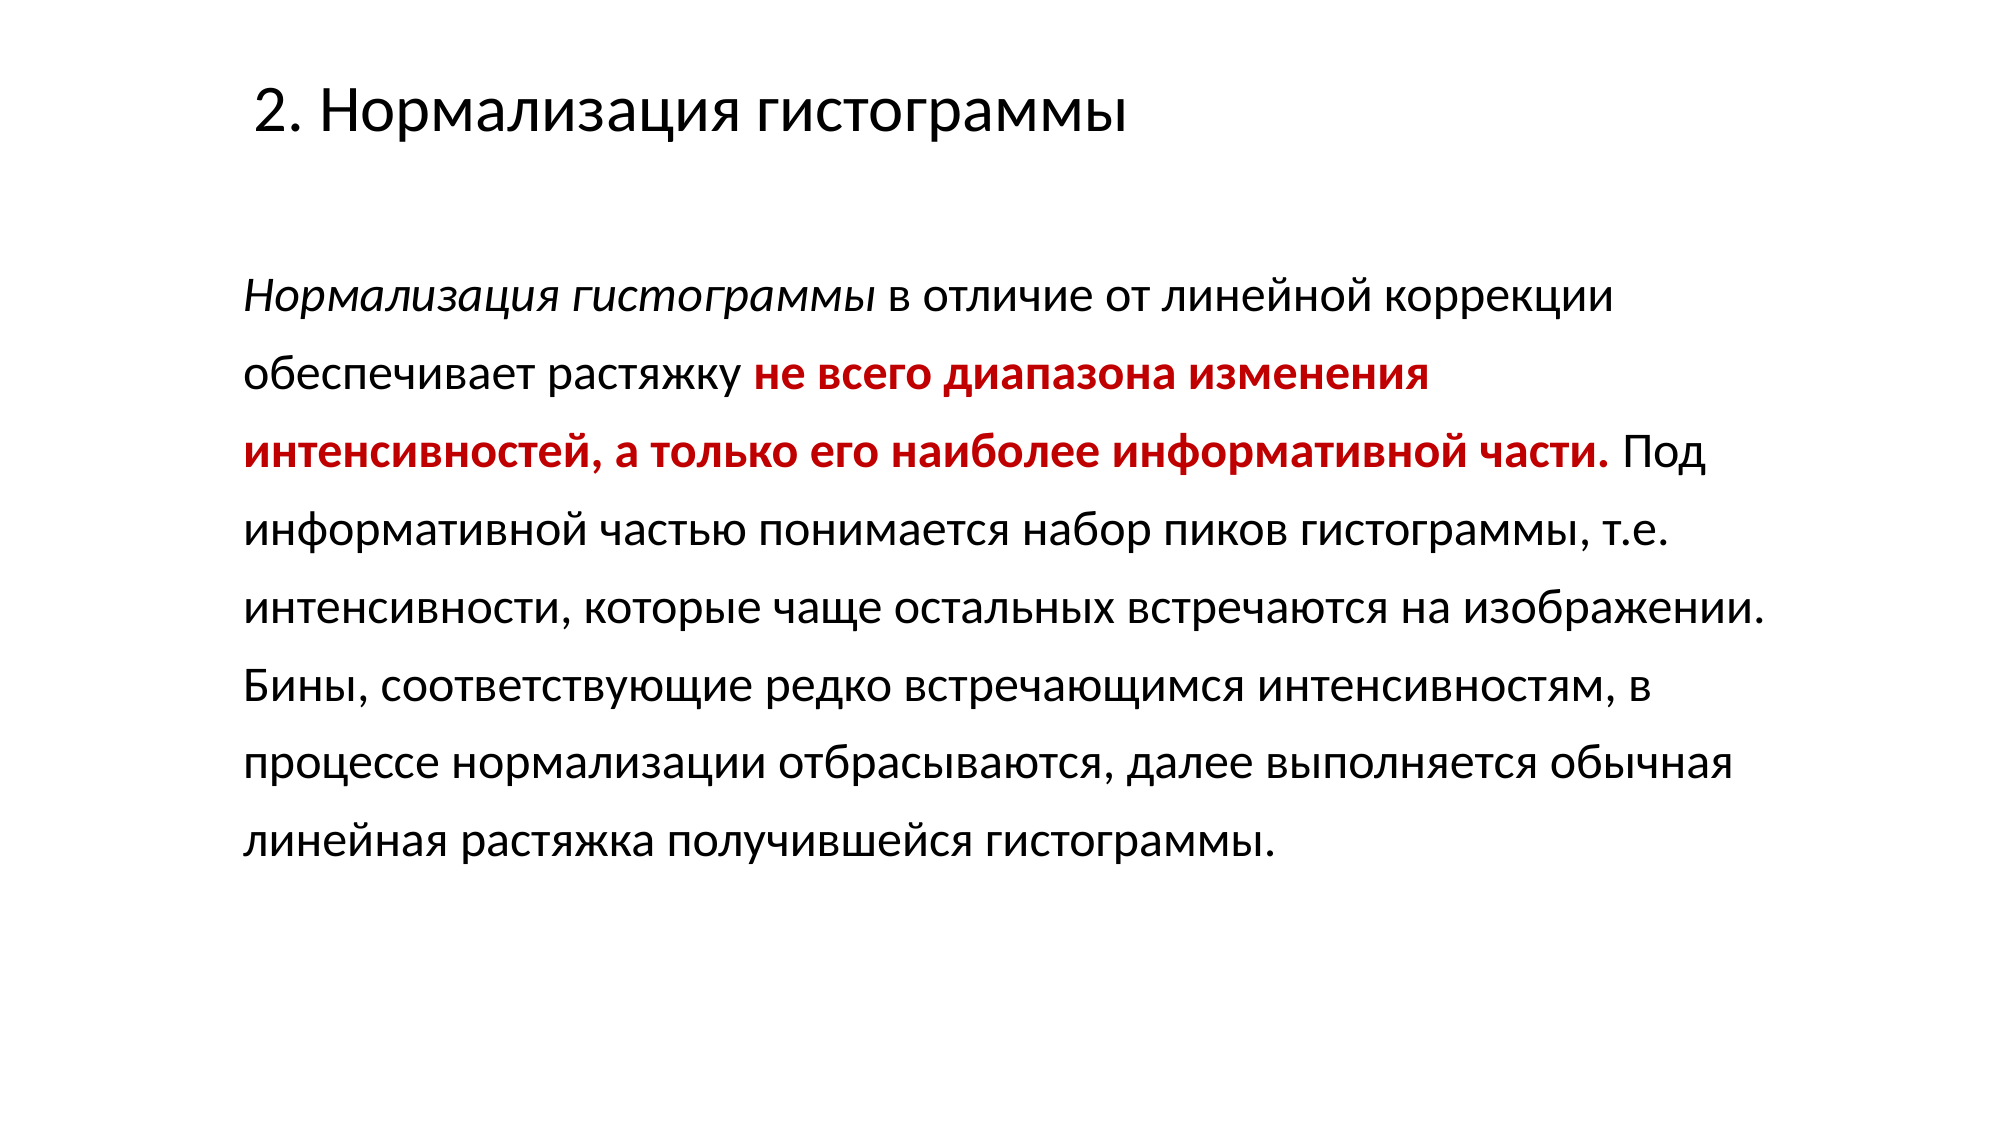

2. Нормализация гистограммы
Нормализация гистограммы в отличие от линейной коррекции обеспечивает растяжку не всего диапазона изменения интенсивностей, а только его наиболее информативной части. Под информативной частью понимается набор пиков гистограммы, т.е. интенсивности, которые чаще остальных встречаются на изображении.
Бины, соответствующие редко встречающимся интенсивностям, в процессе нормализации отбрасываются, далее выполняется обычная линейная растяжка получившейся гистограммы.